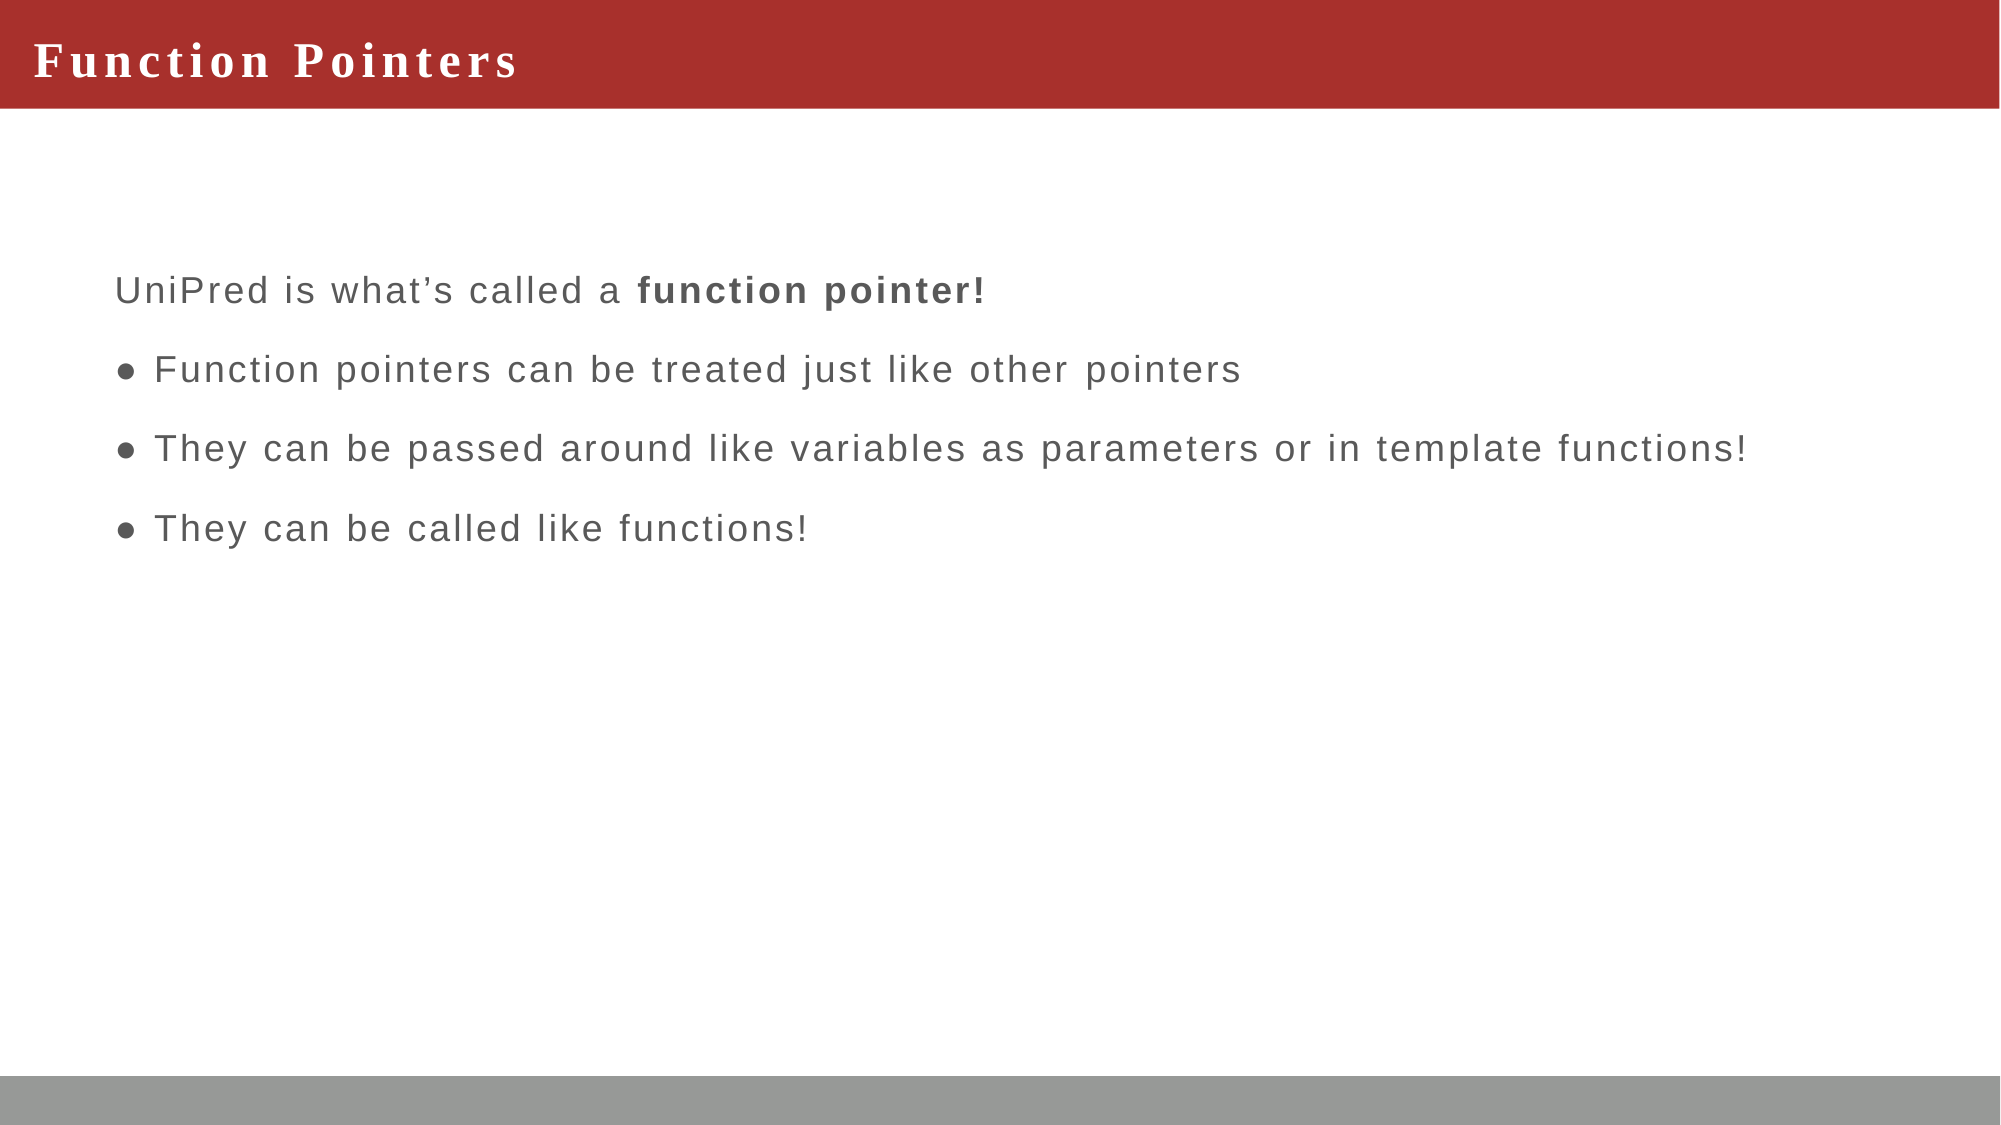

# Function Pointers
UniPred is what’s called a function pointer!
● Function pointers can be treated just like other pointers
● They can be passed around like variables as parameters or in template functions!
● They can be called like functions!
24